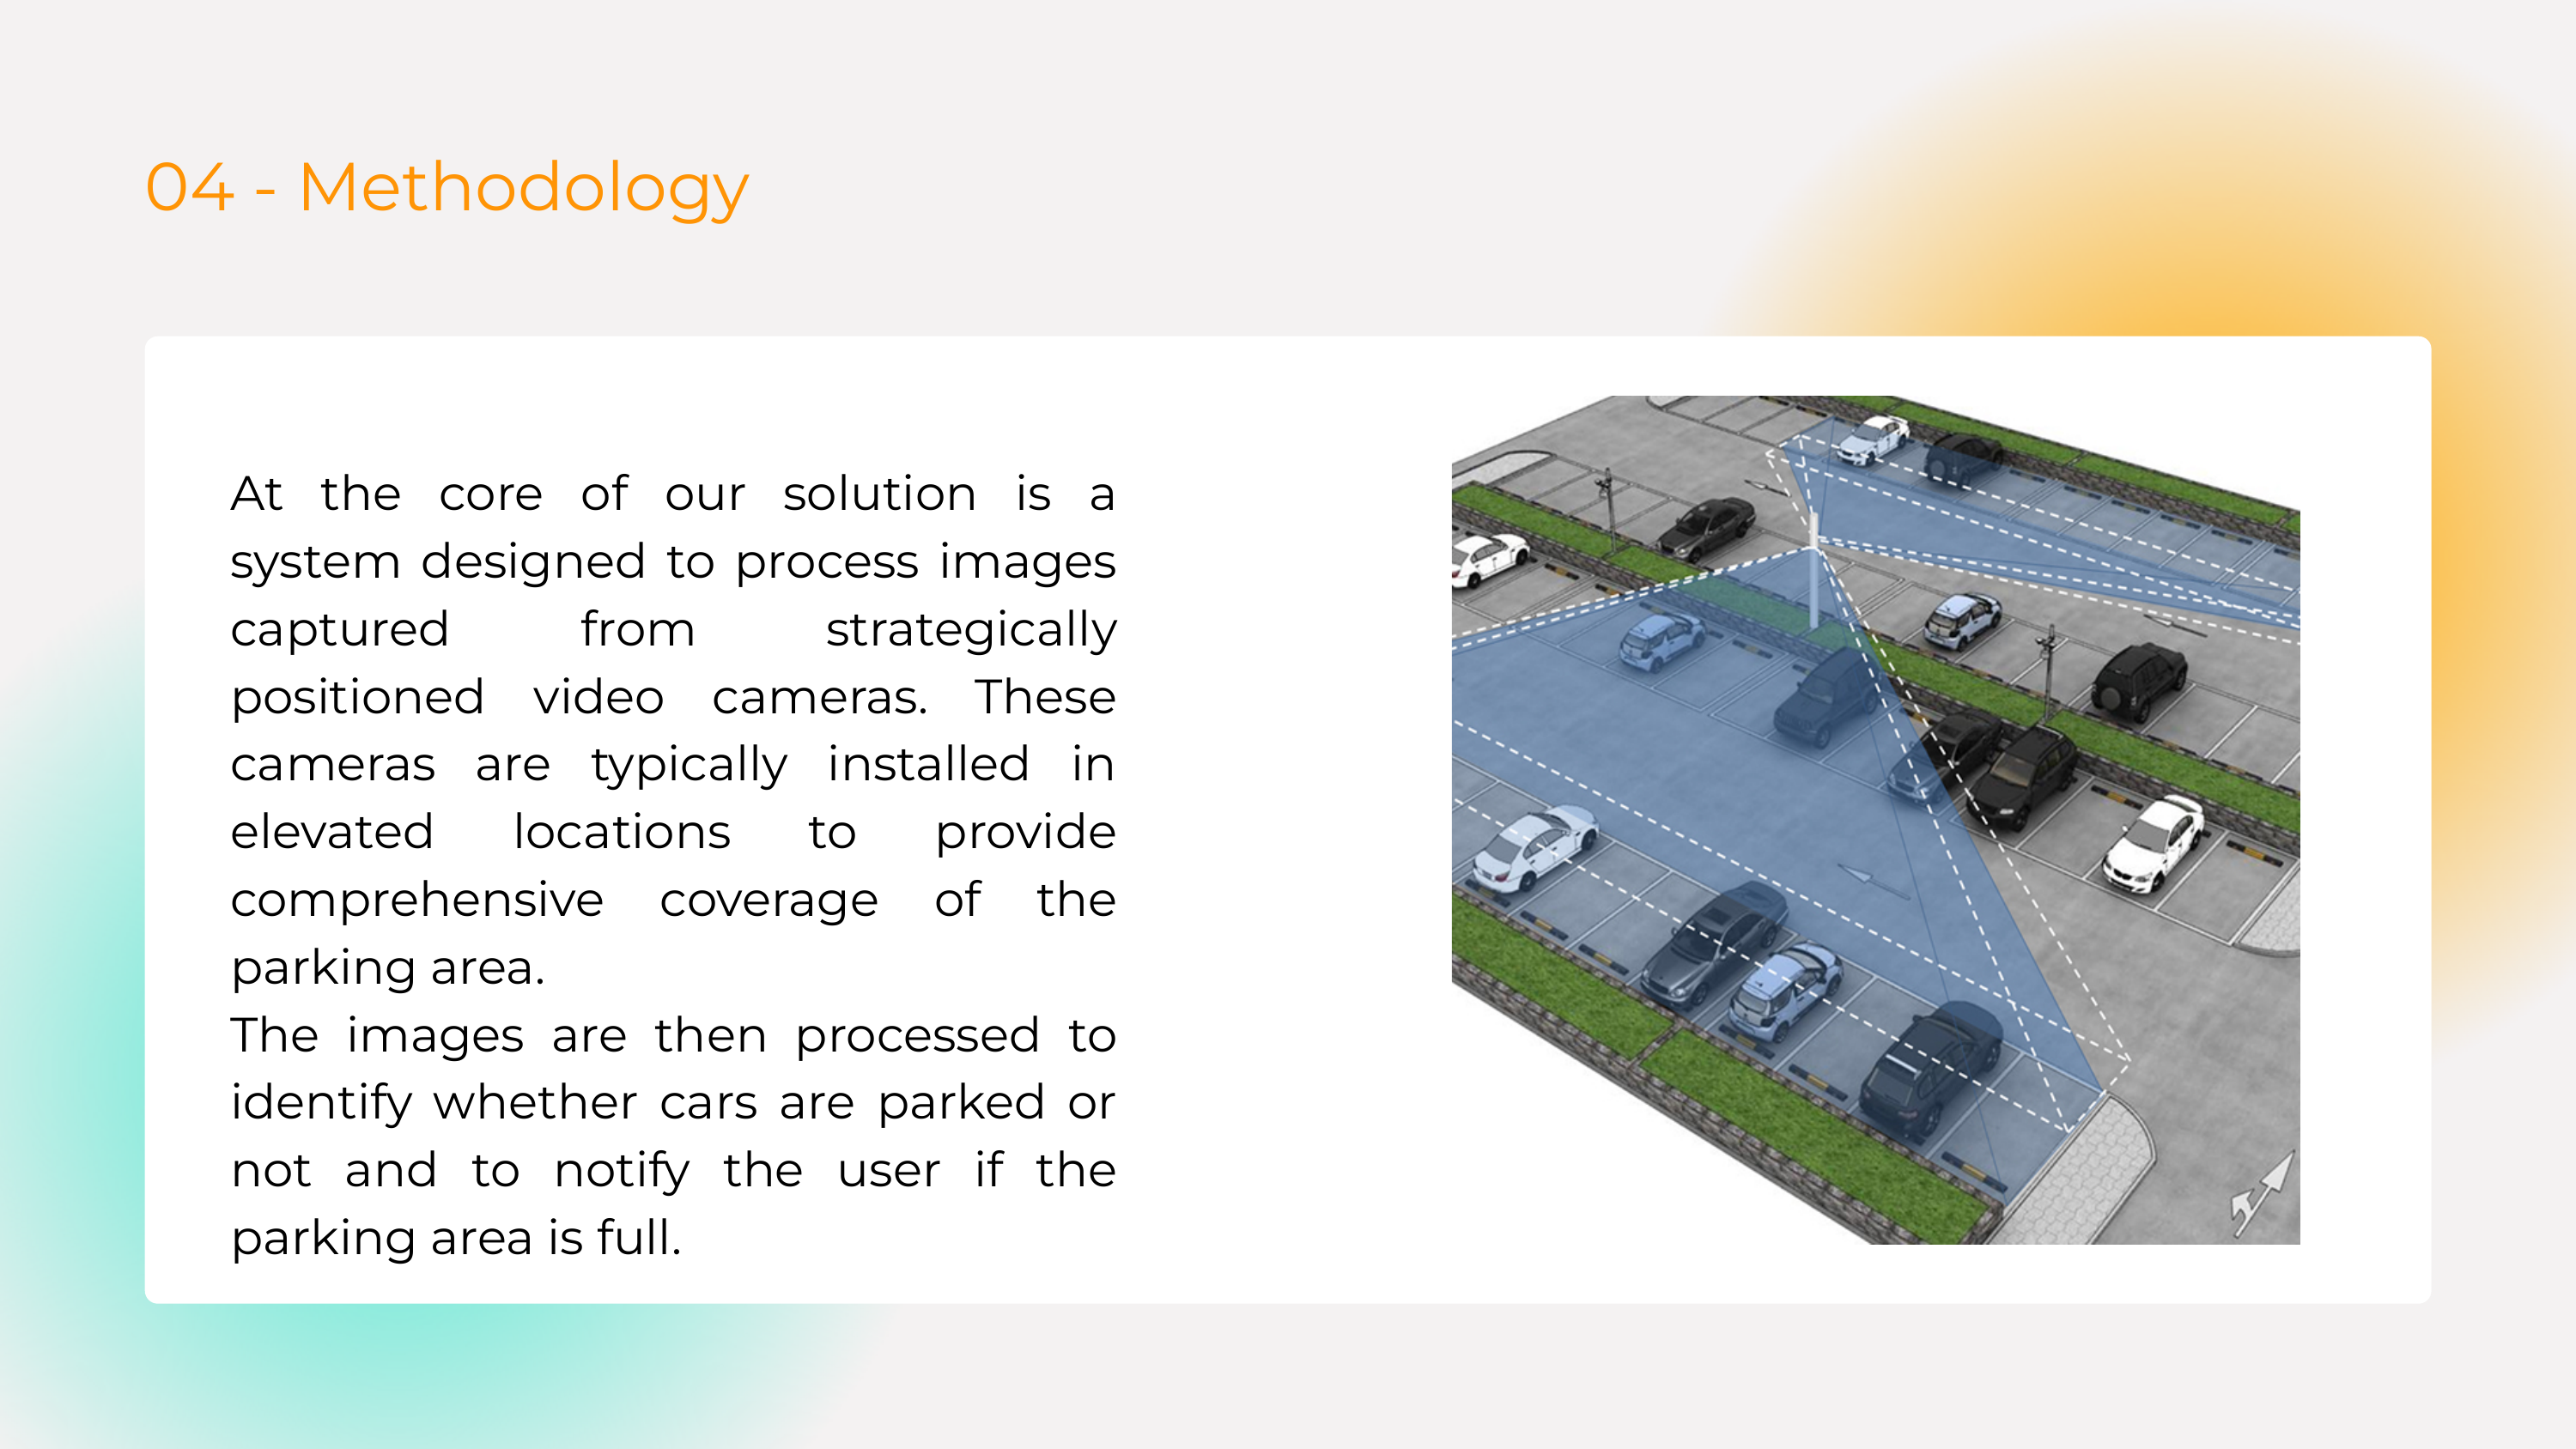

04 - Methodology

At the core of our solution is a system designed to process images captured from strategically positioned video cameras. These cameras are typically installed in elevated locations to provide comprehensive coverage of the parking area.
The images are then processed to identify whether cars are parked or not and to notify the user if the parking area is full.